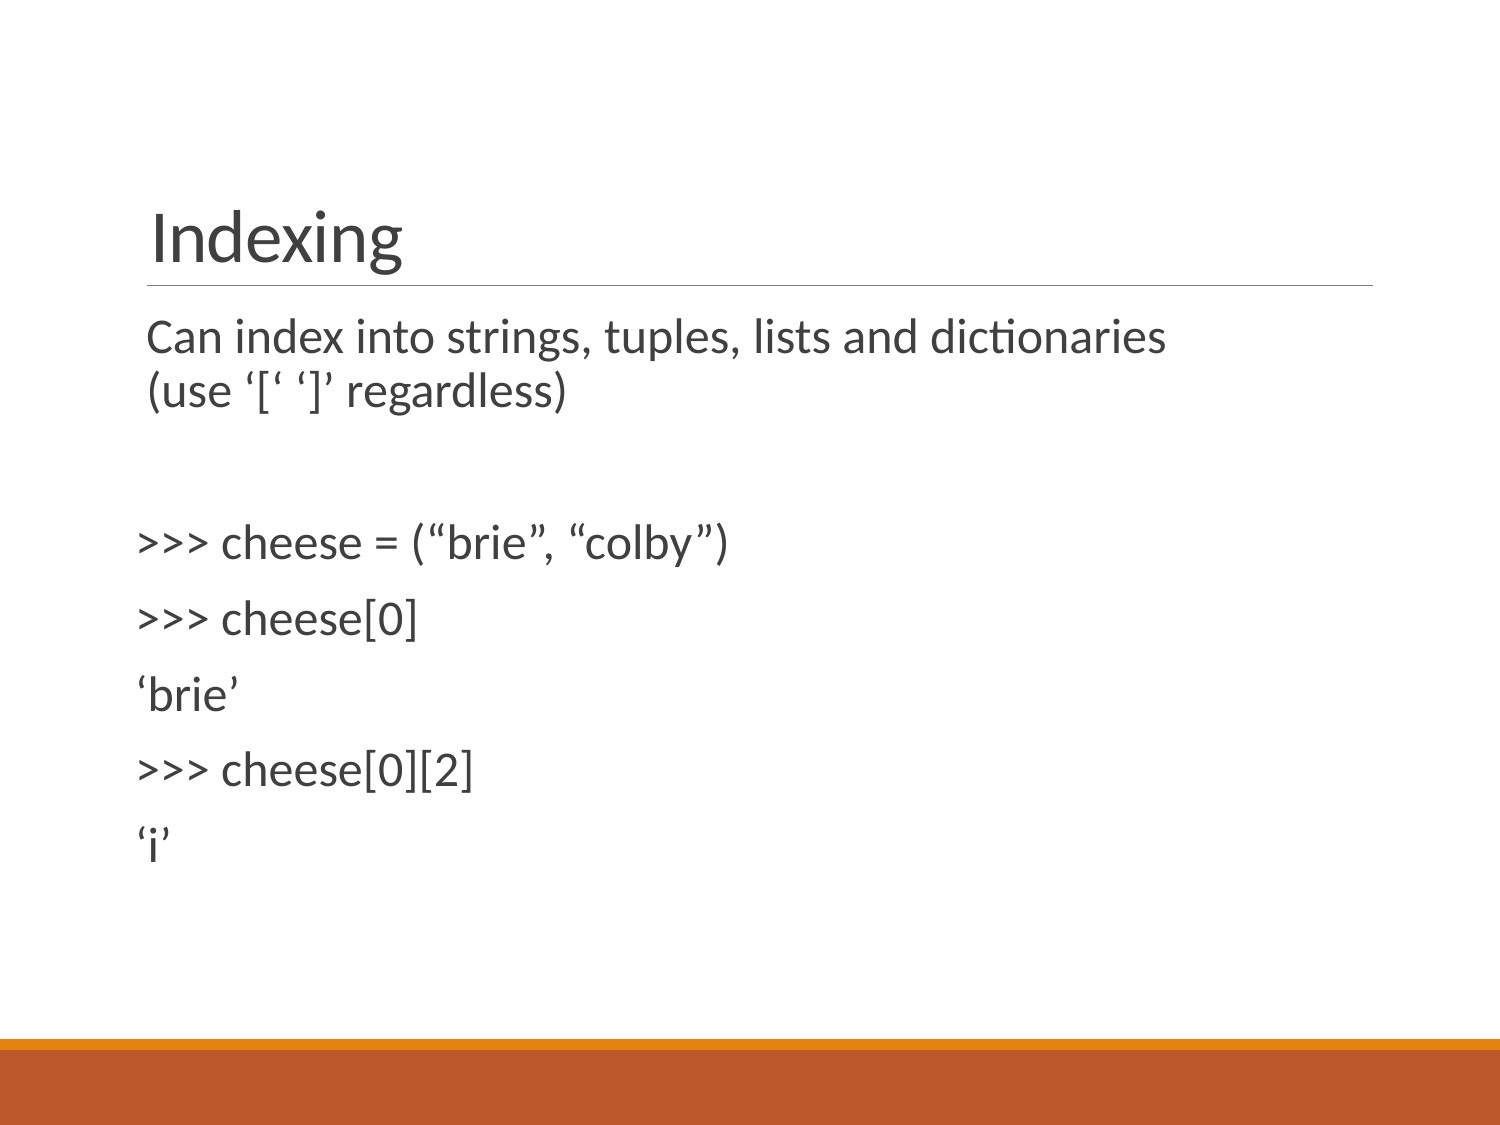

# Indexing
Can index into strings, tuples, lists and dictionaries
(use ‘[‘ ‘]’ regardless)

>>> cheese = (“brie”, “colby”)
>>> cheese[0]
‘brie’
>>> cheese[0][2]
‘i’